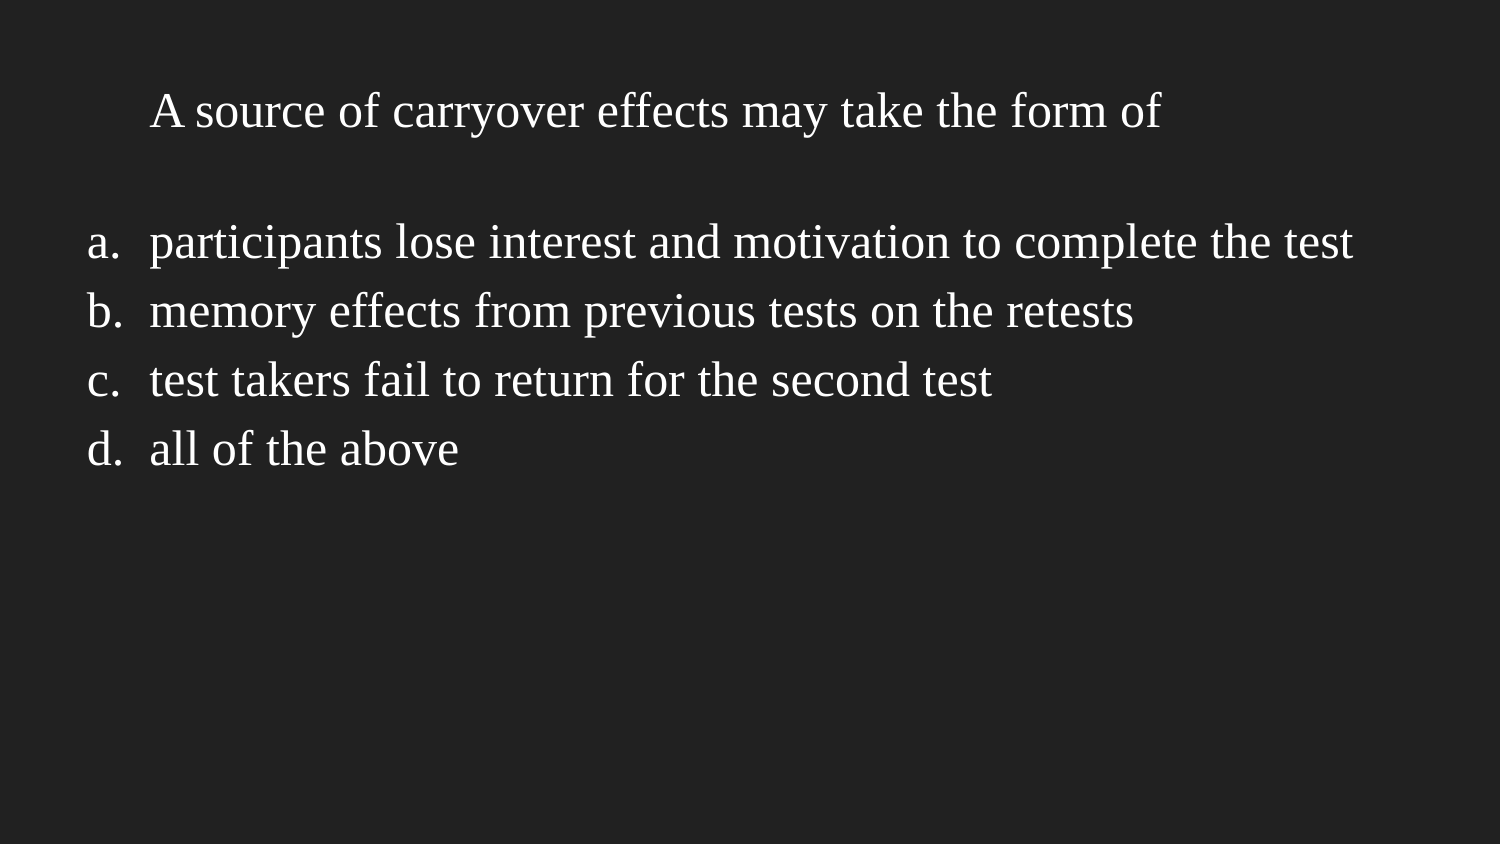

A source of carryover effects may take the form of
participants lose interest and motivation to complete the test
memory effects from previous tests on the retests
test takers fail to return for the second test
all of the above